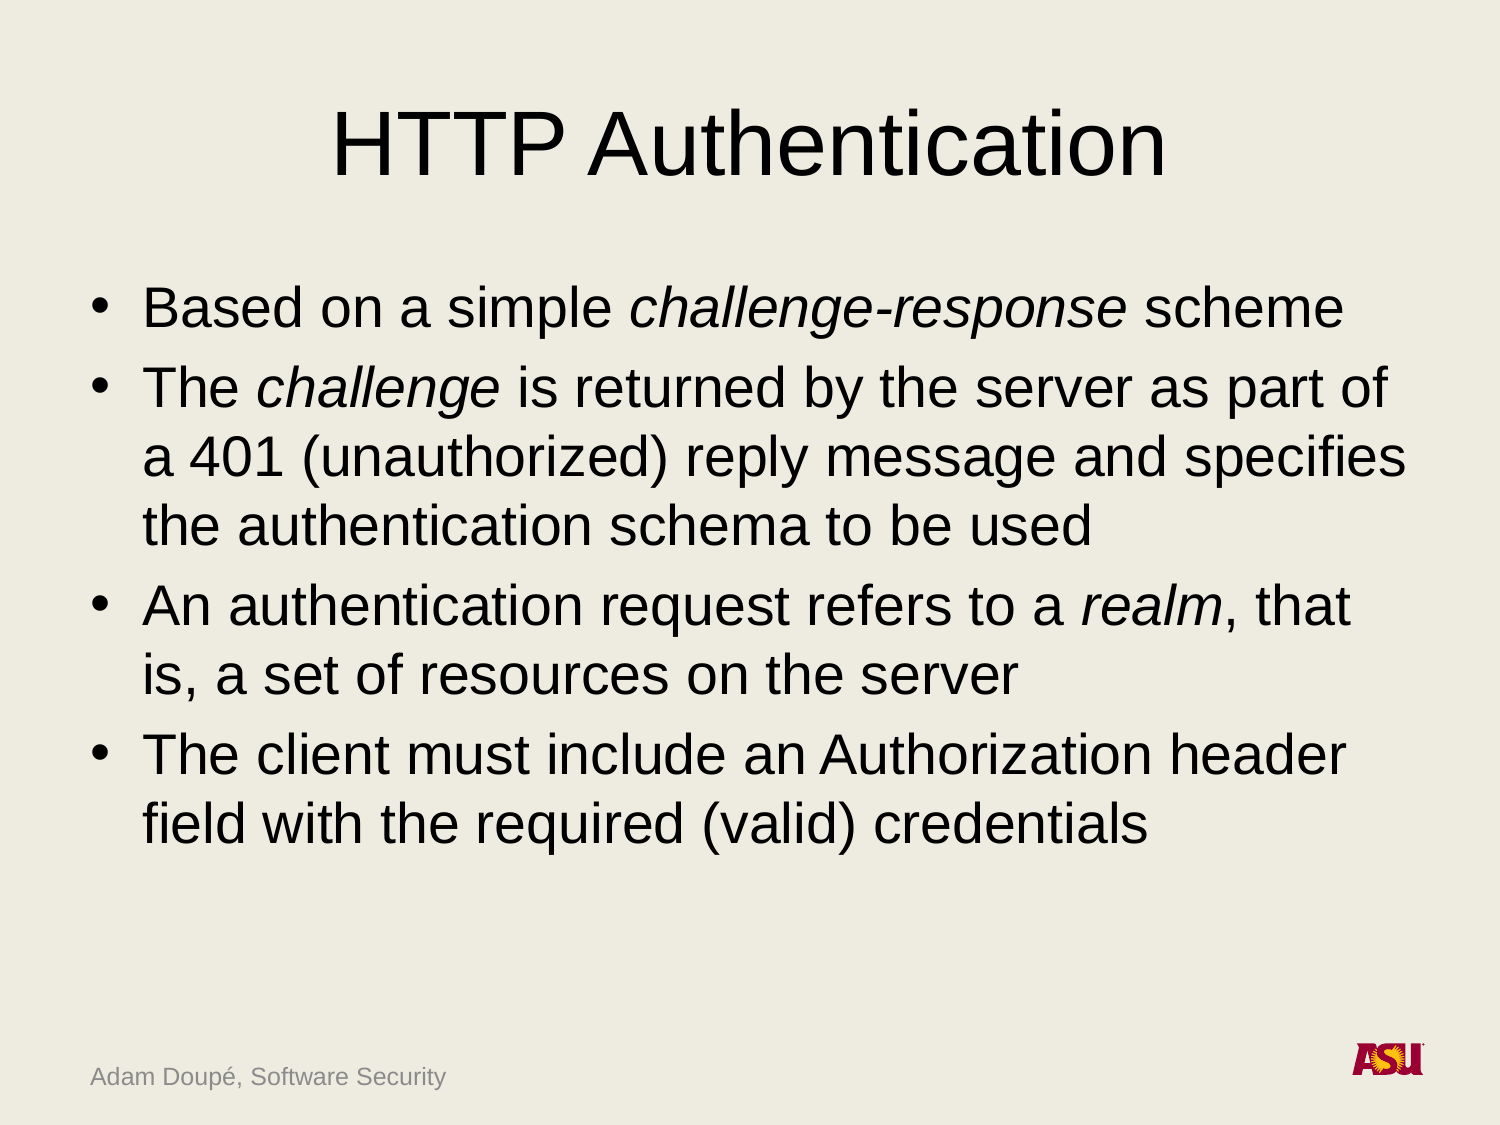

# HTTP Authentication
Based on a simple challenge-response scheme
The challenge is returned by the server as part of a 401 (unauthorized) reply message and specifies the authentication schema to be used
An authentication request refers to a realm, that is, a set of resources on the server
The client must include an Authorization header field with the required (valid) credentials